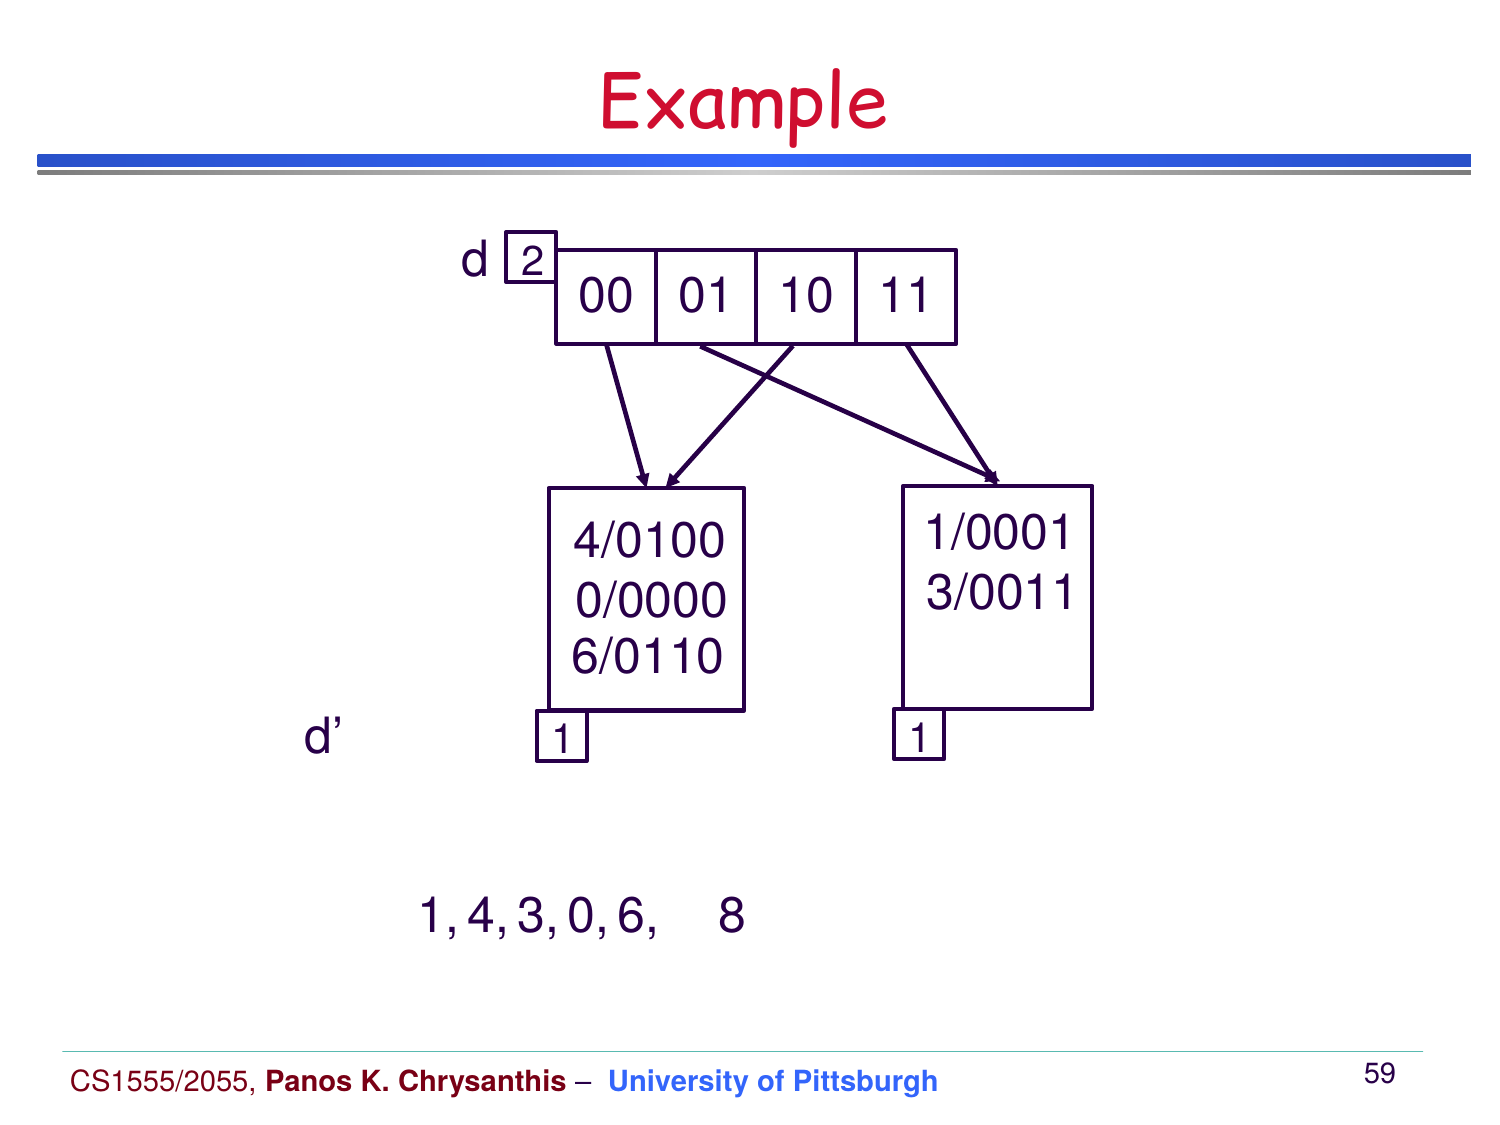

# Example
d
2
00
01
10
11

4/0100
0/0000
6/0110
1
1/0001
3/0011
d’
1
1,
4,
3,
0,
6,
8